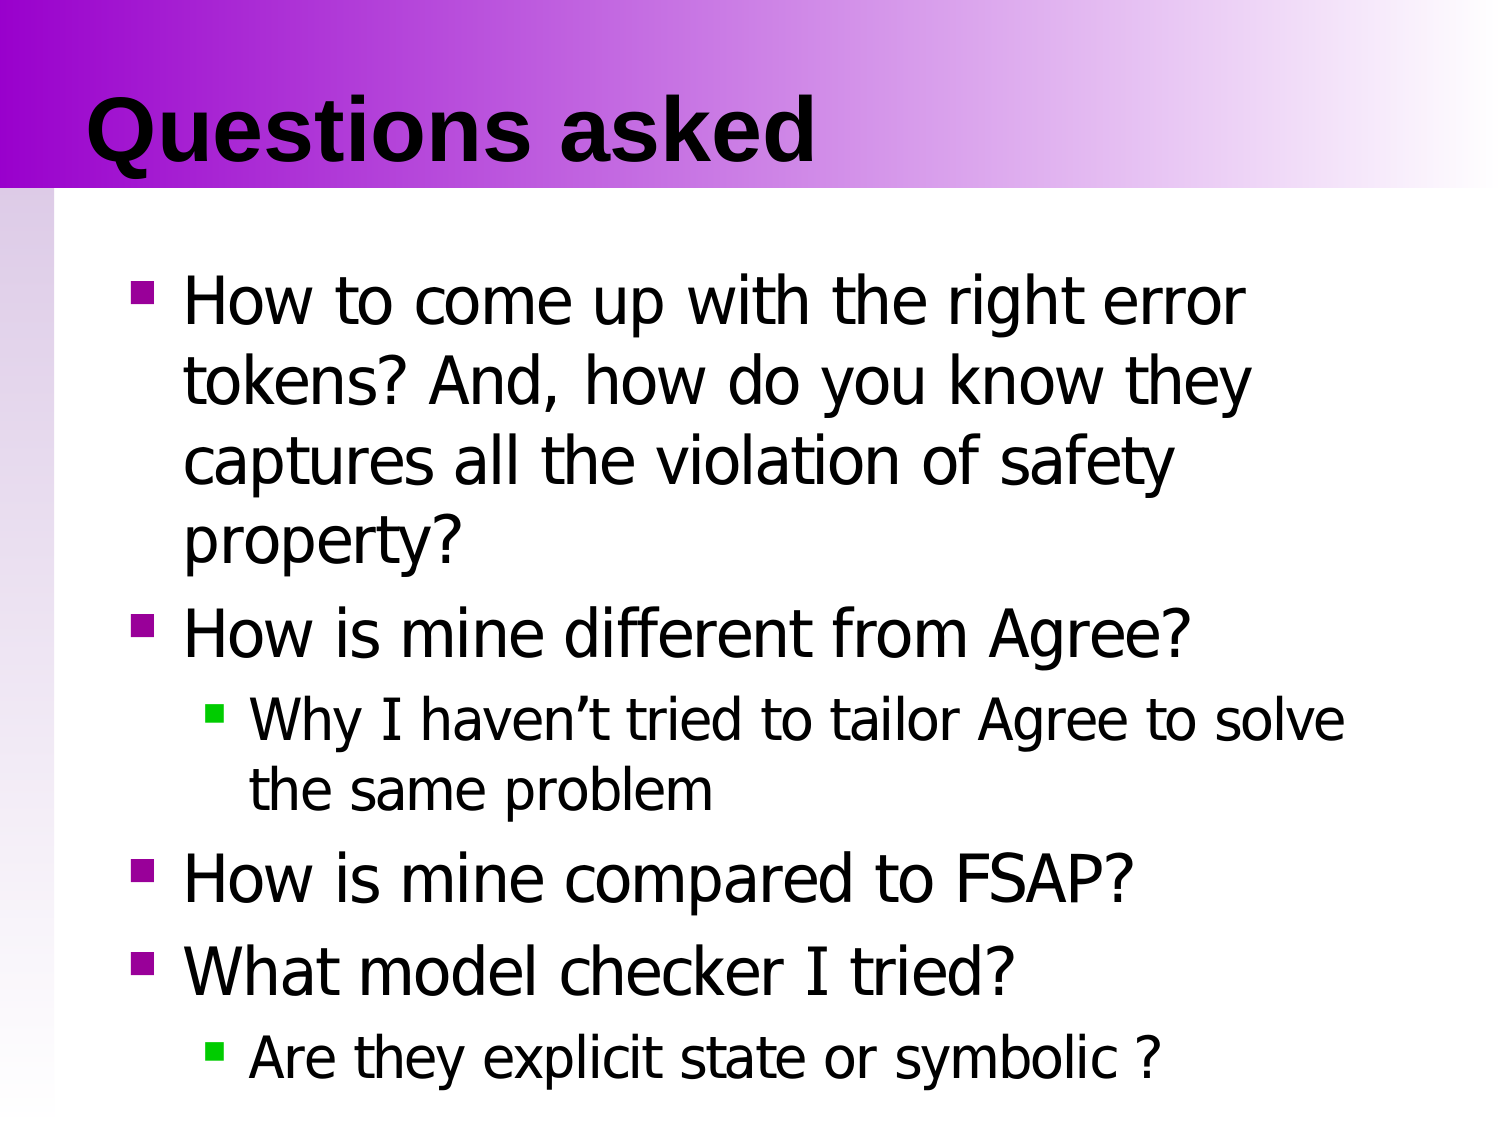

# Questions asked
How to come up with the right error tokens? And, how do you know they captures all the violation of safety property?
How is mine different from Agree?
Why I haven’t tried to tailor Agree to solve the same problem
How is mine compared to FSAP?
What model checker I tried?
Are they explicit state or symbolic ?